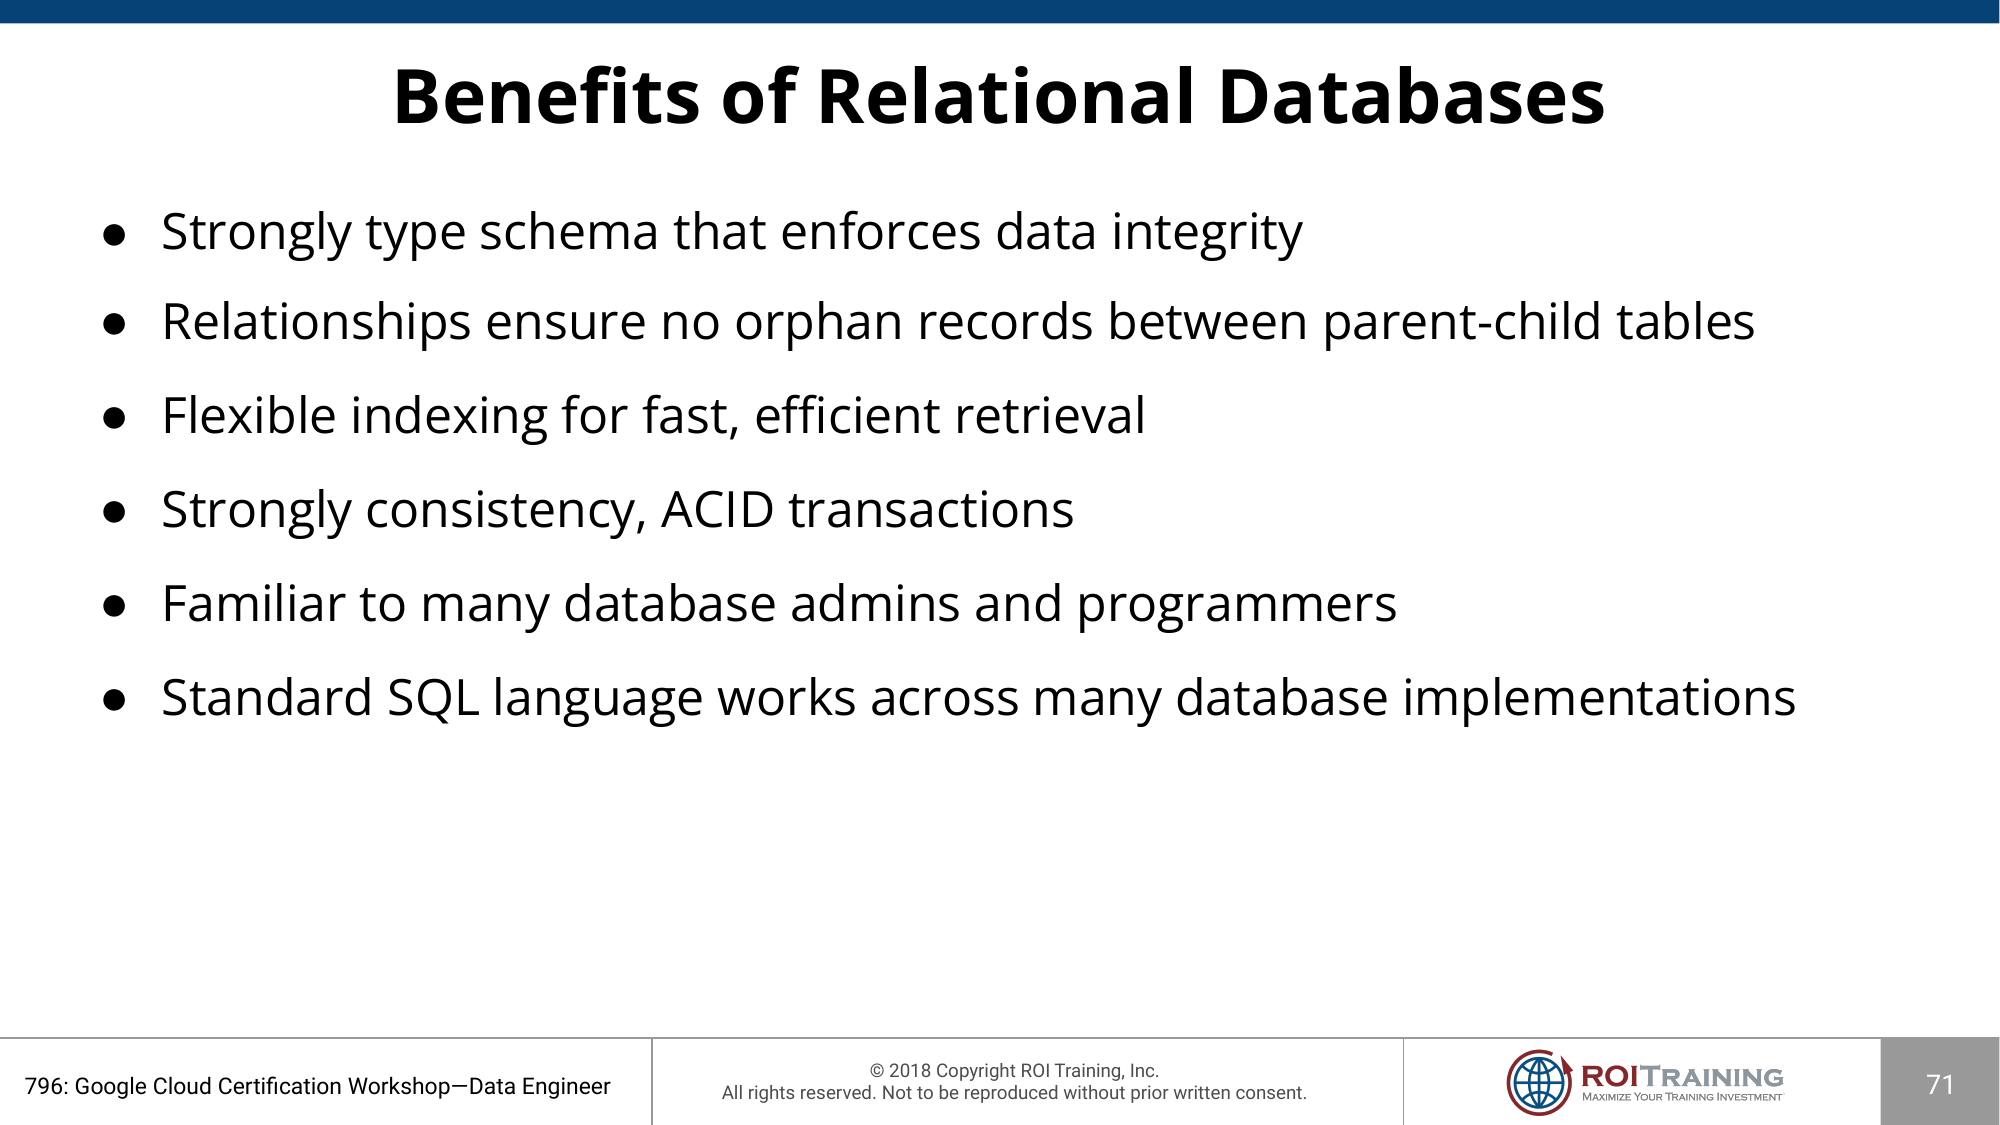

# Benefits of Relational Databases
Strongly type schema that enforces data integrity
Relationships ensure no orphan records between parent-child tables
Flexible indexing for fast, efficient retrieval
Strongly consistency, ACID transactions
Familiar to many database admins and programmers
Standard SQL language works across many database implementations